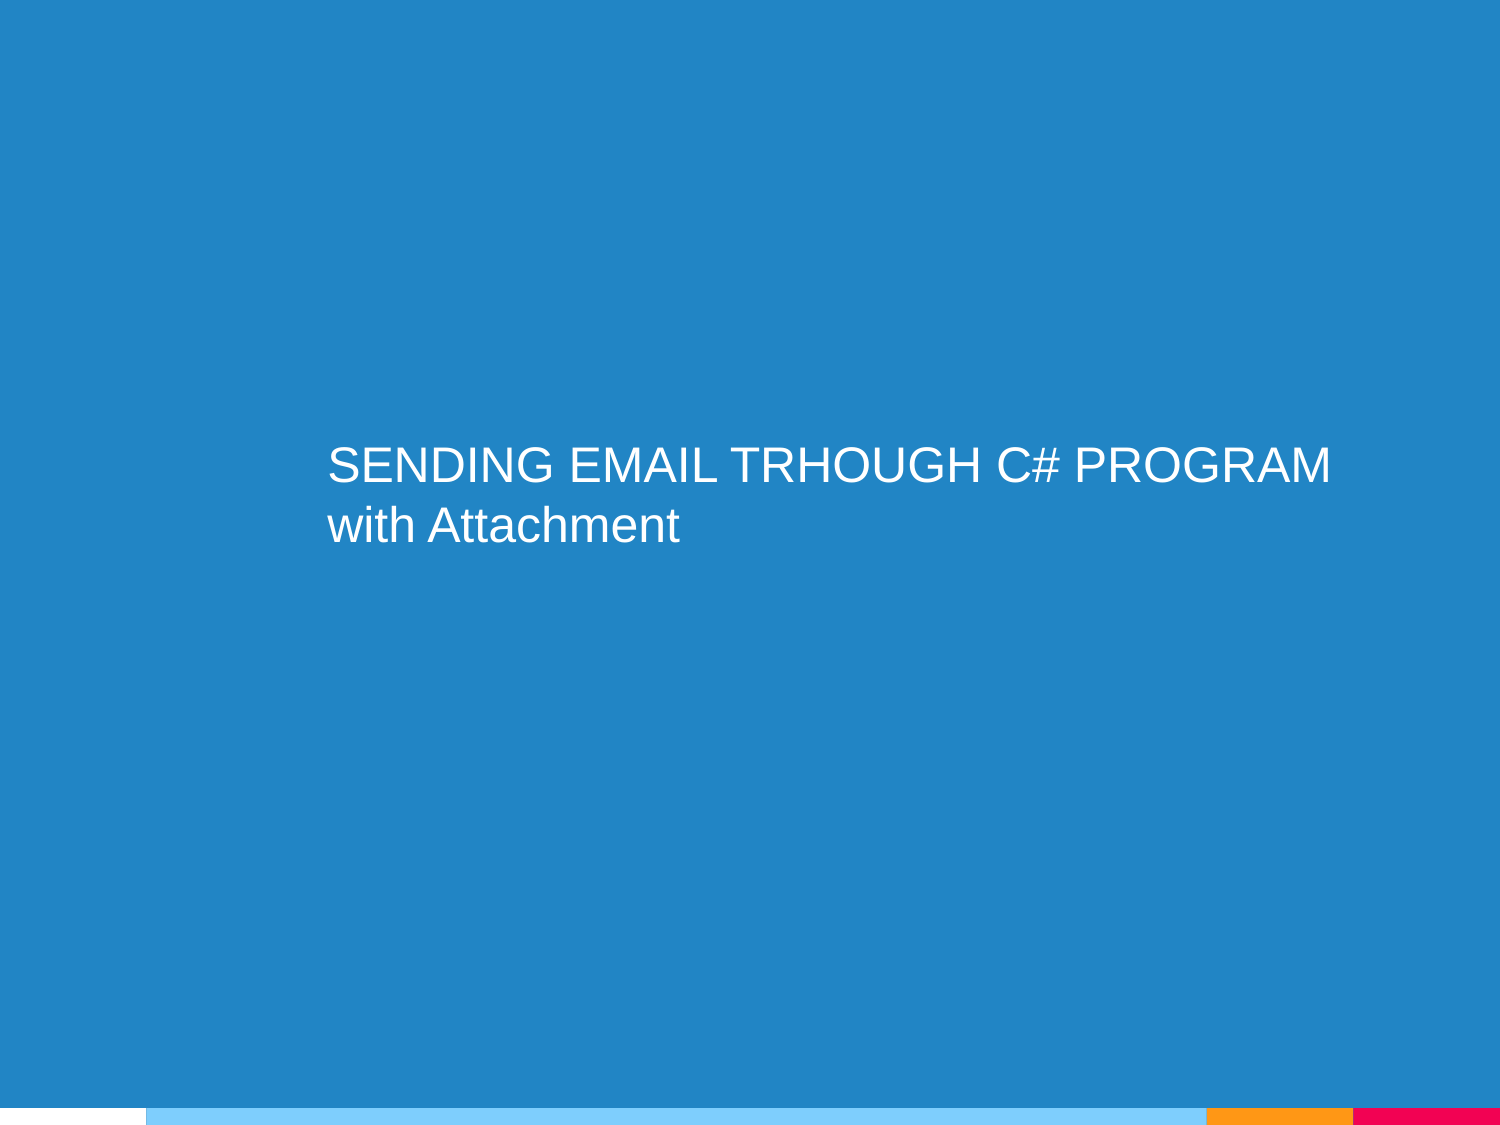

SENDING EMAIL TRHOUGH C# PROGRAM with Attachment